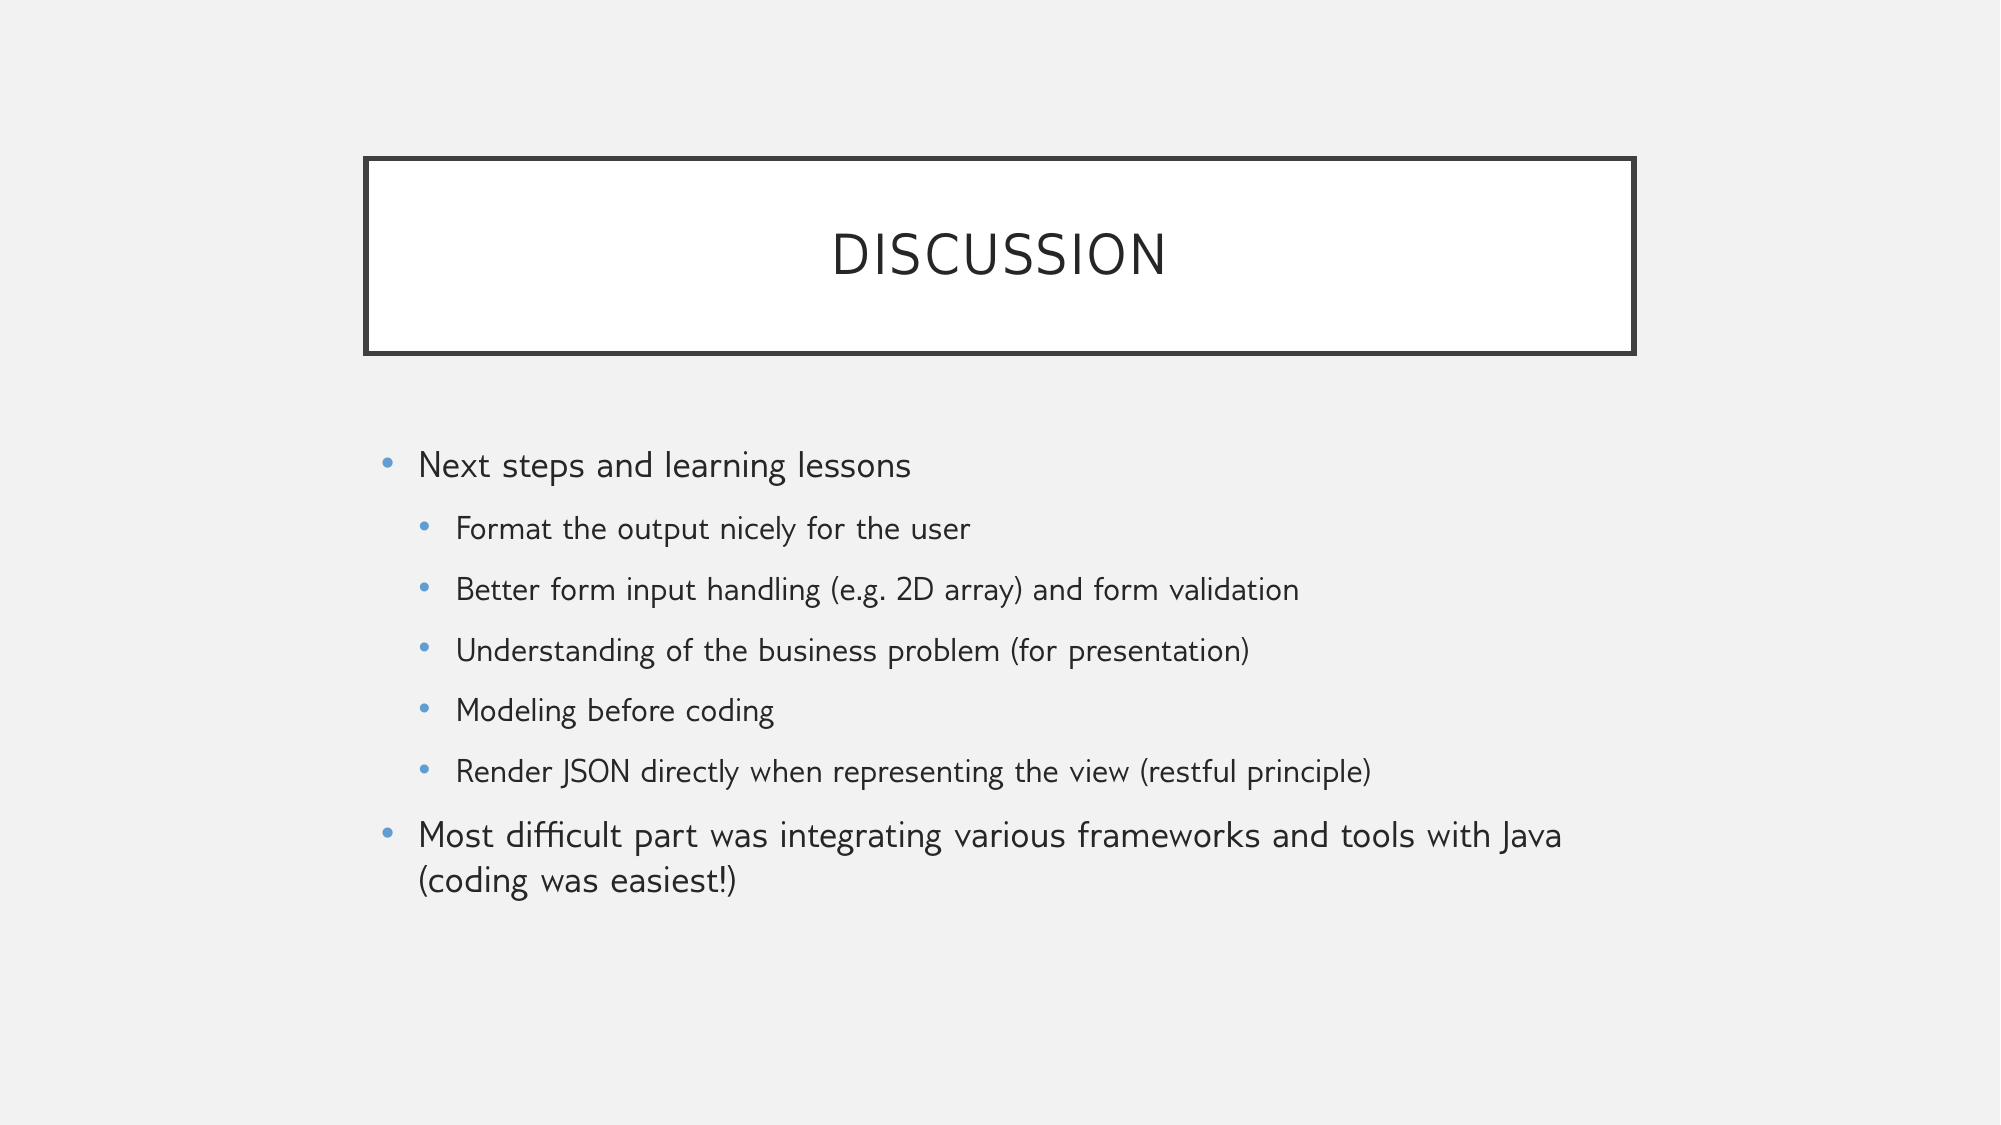

# Discussion
Next steps and learning lessons
Format the output nicely for the user
Better form input handling (e.g. 2D array) and form validation
Understanding of the business problem (for presentation)
Modeling before coding
Render JSON directly when representing the view (restful principle)
Most difficult part was integrating various frameworks and tools with Java (coding was easiest!)